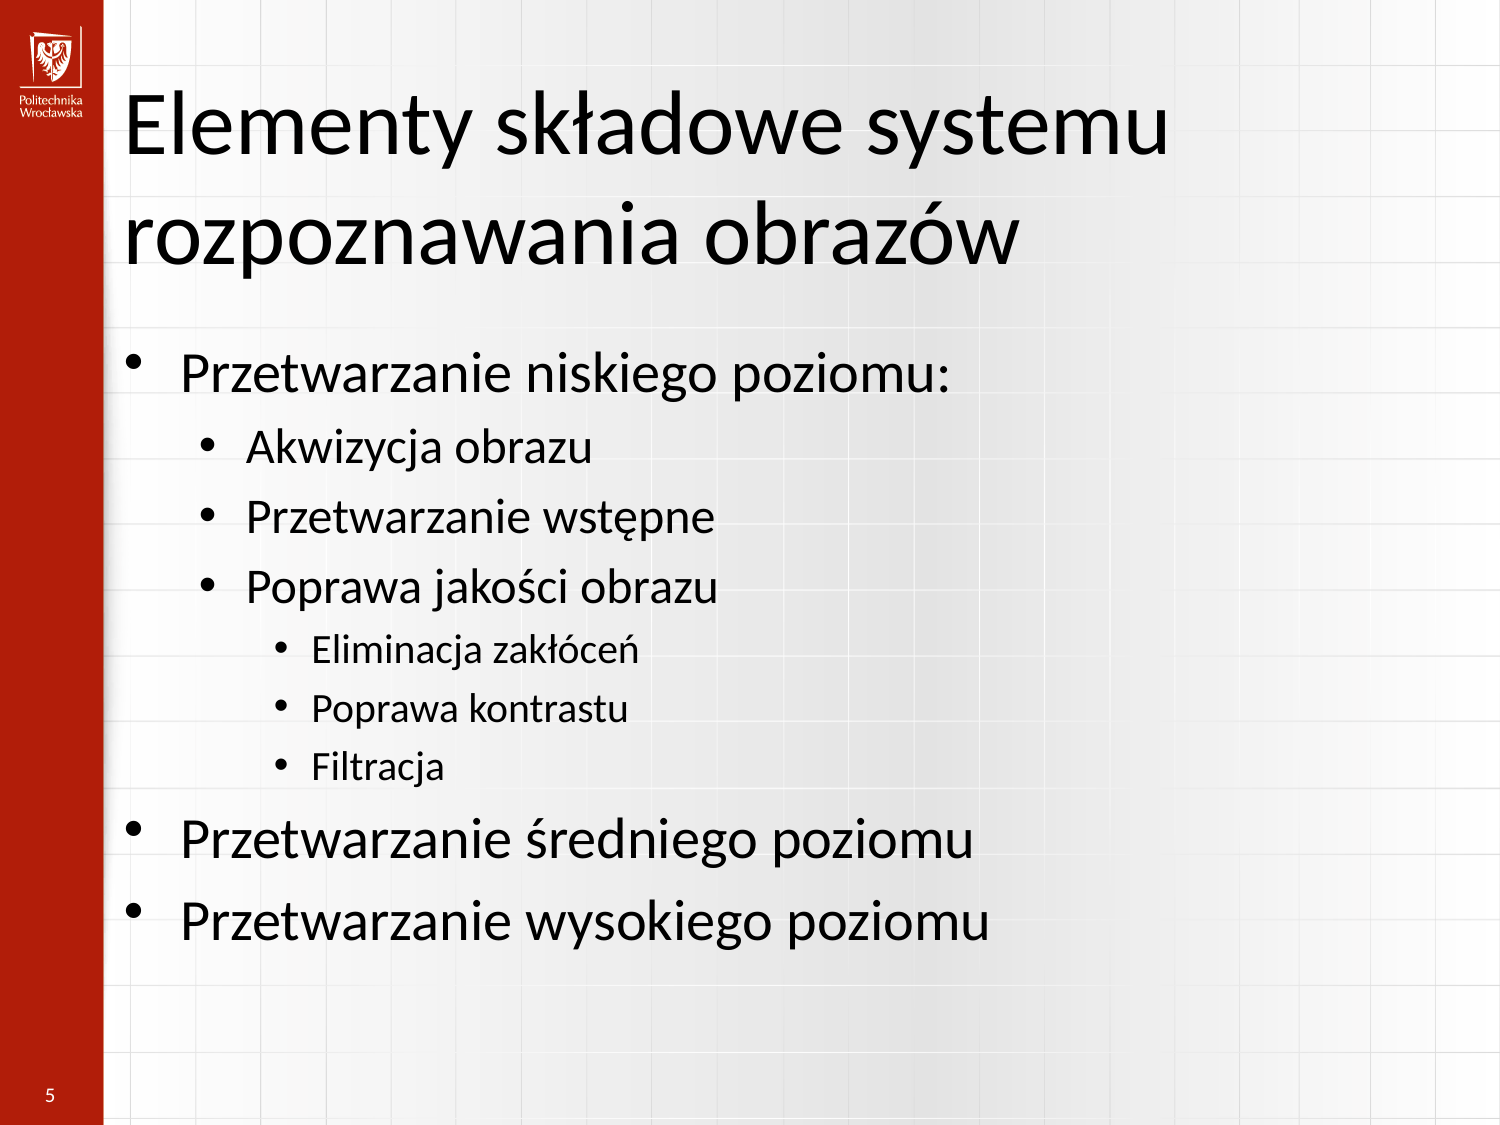

Elementy składowe systemu rozpoznawania obrazów
Przetwarzanie niskiego poziomu:
Akwizycja obrazu
Przetwarzanie wstępne
Poprawa jakości obrazu
Eliminacja zakłóceń
Poprawa kontrastu
Filtracja
Przetwarzanie średniego poziomu
Przetwarzanie wysokiego poziomu